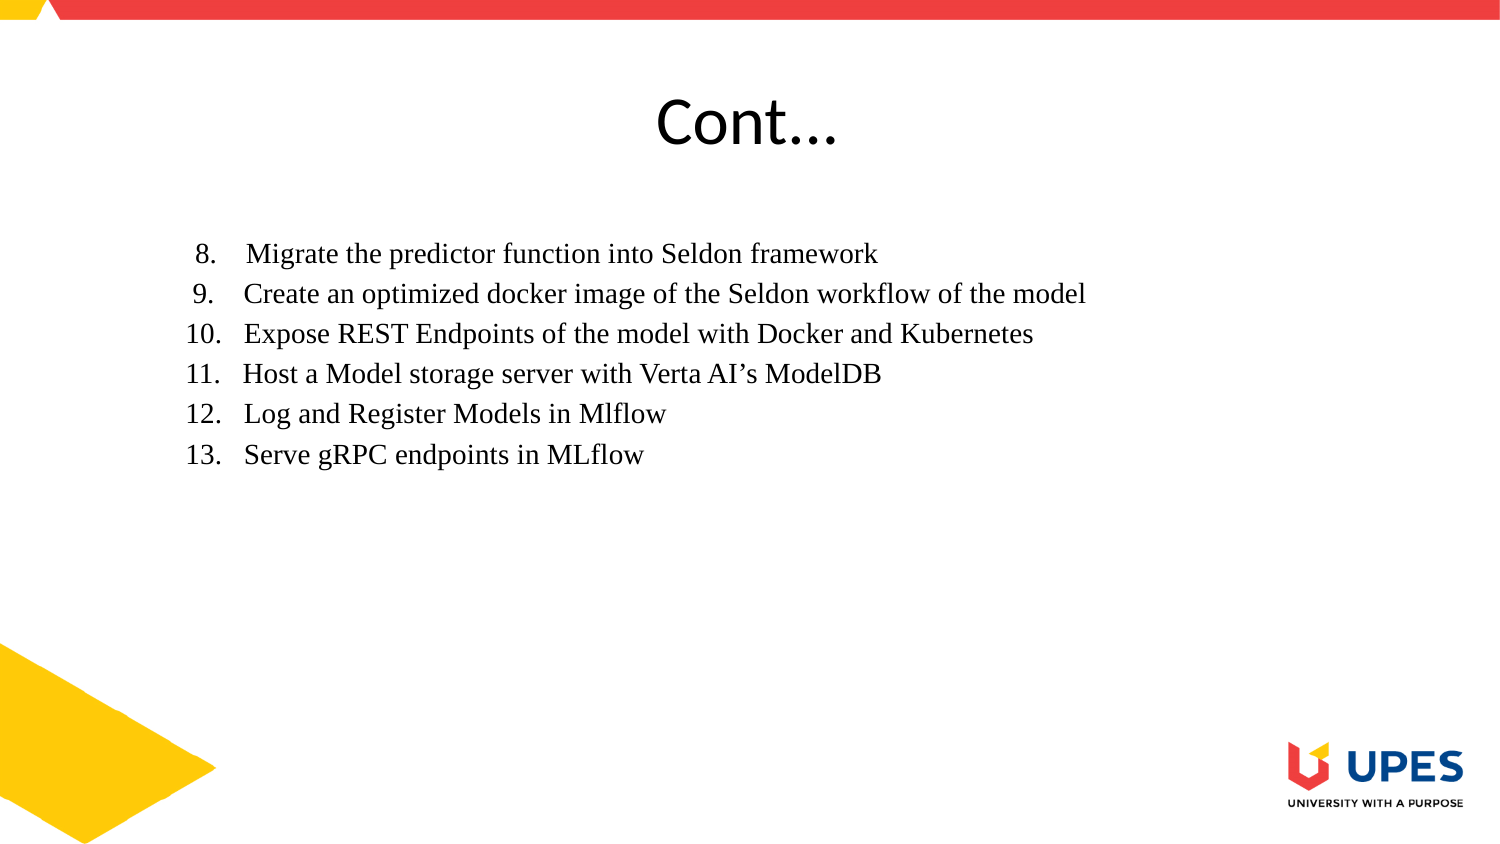

# Cont...

8.    Migrate the predictor function into Seldon framework
          9.    Create an optimized docker image of the Seldon workflow of the model
         10.   Expose REST Endpoints of the model with Docker and Kubernetes
         11.   Host a Model storage server with Verta AI’s ModelDB
         12.   Log and Register Models in Mlflow
         13.   Serve gRPC endpoints in MLflow